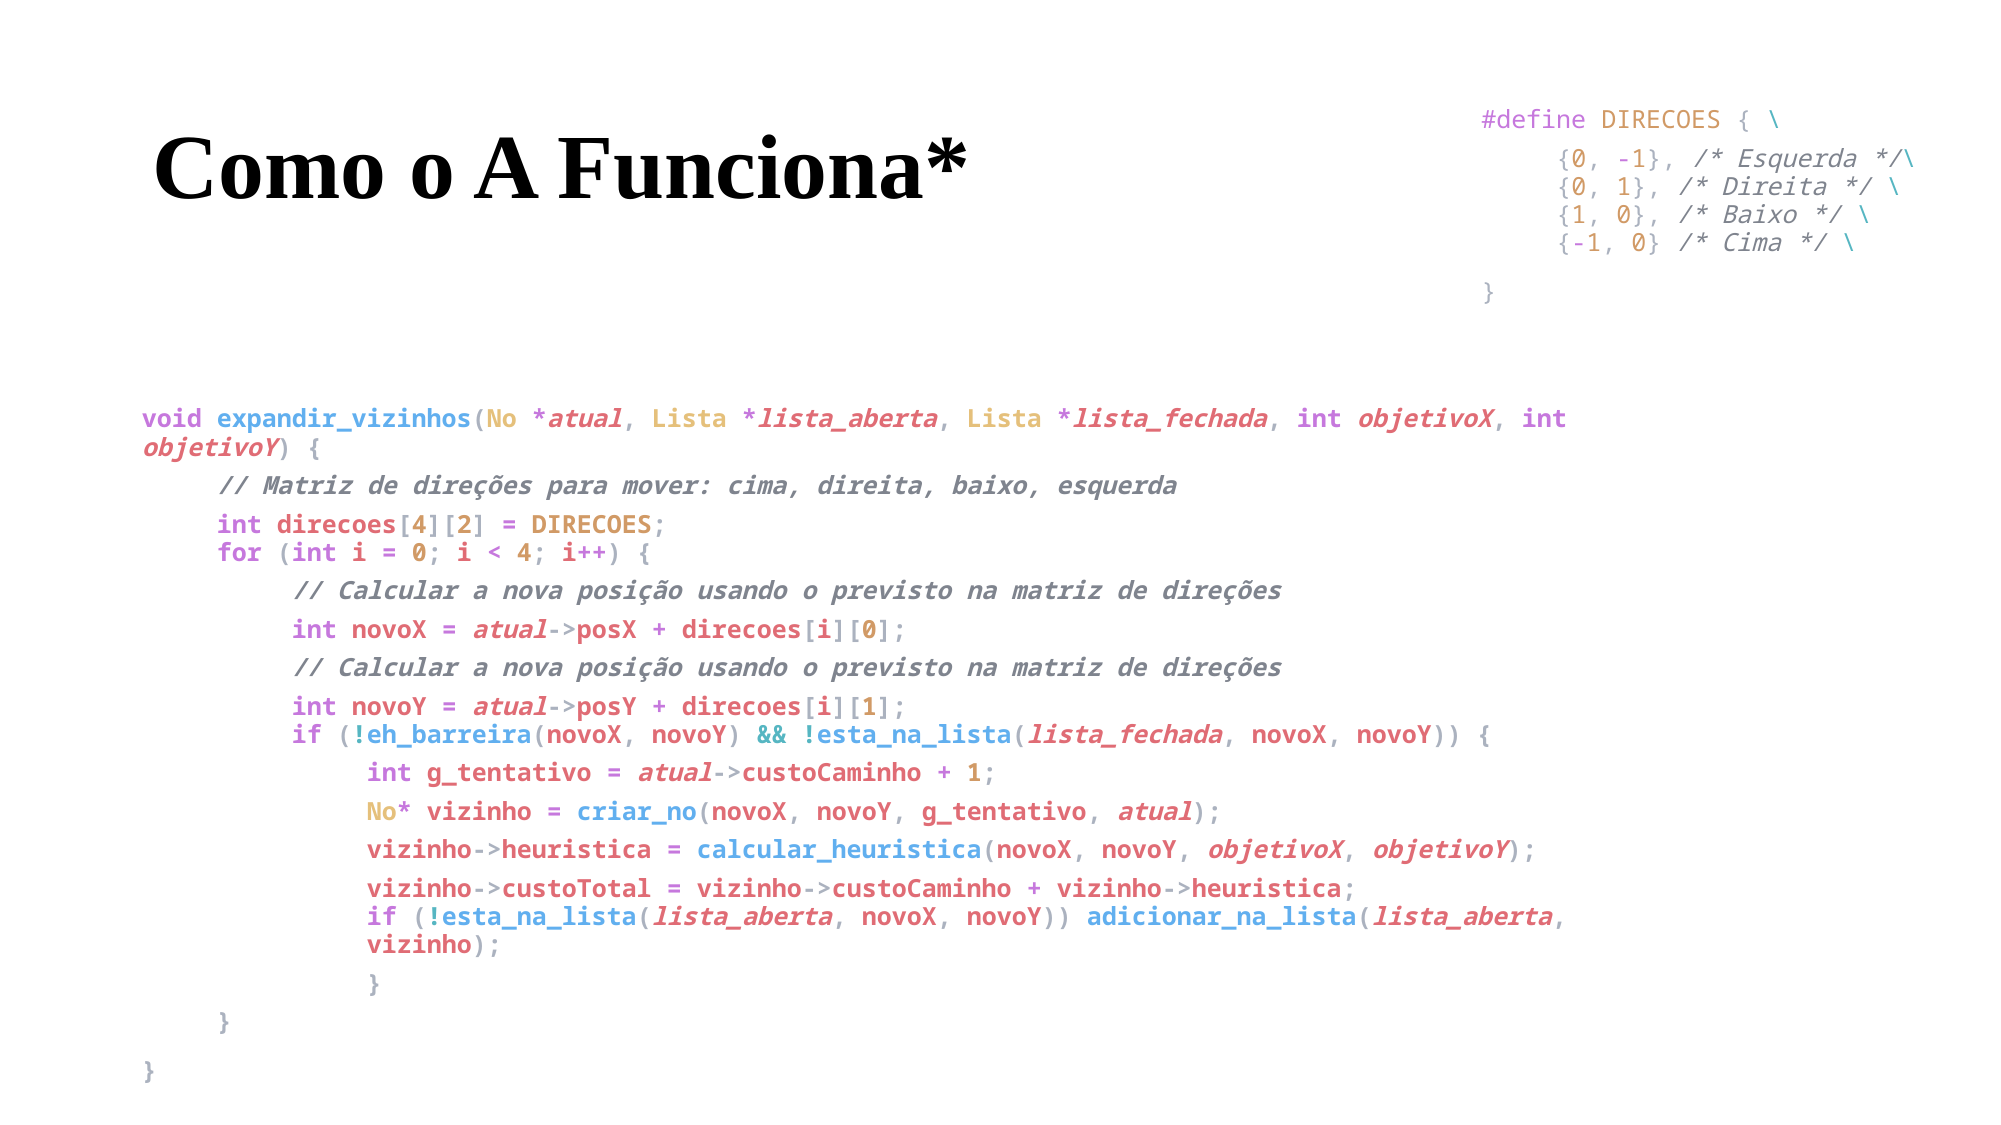

# Como o A Funciona*
#define DIRECOES { \
{0, -1}, /* Esquerda */\
{0, 1}, /* Direita */ \
{1, 0}, /* Baixo */ \
{-1, 0} /* Cima */ \
}
void expandir_vizinhos(No *atual, Lista *lista_aberta, Lista *lista_fechada, int objetivoX, int objetivoY) {
// Matriz de direções para mover: cima, direita, baixo, esquerda
int direcoes[4][2] = DIRECOES;
for (int i = 0; i < 4; i++) {
// Calcular a nova posição usando o previsto na matriz de direções
int novoX = atual->posX + direcoes[i][0];
// Calcular a nova posição usando o previsto na matriz de direções
int novoY = atual->posY + direcoes[i][1];
if (!eh_barreira(novoX, novoY) && !esta_na_lista(lista_fechada, novoX, novoY)) {
int g_tentativo = atual->custoCaminho + 1;
No* vizinho = criar_no(novoX, novoY, g_tentativo, atual);
vizinho->heuristica = calcular_heuristica(novoX, novoY, objetivoX, objetivoY);
vizinho->custoTotal = vizinho->custoCaminho + vizinho->heuristica;
if (!esta_na_lista(lista_aberta, novoX, novoY)) adicionar_na_lista(lista_aberta, vizinho);
}
}
}